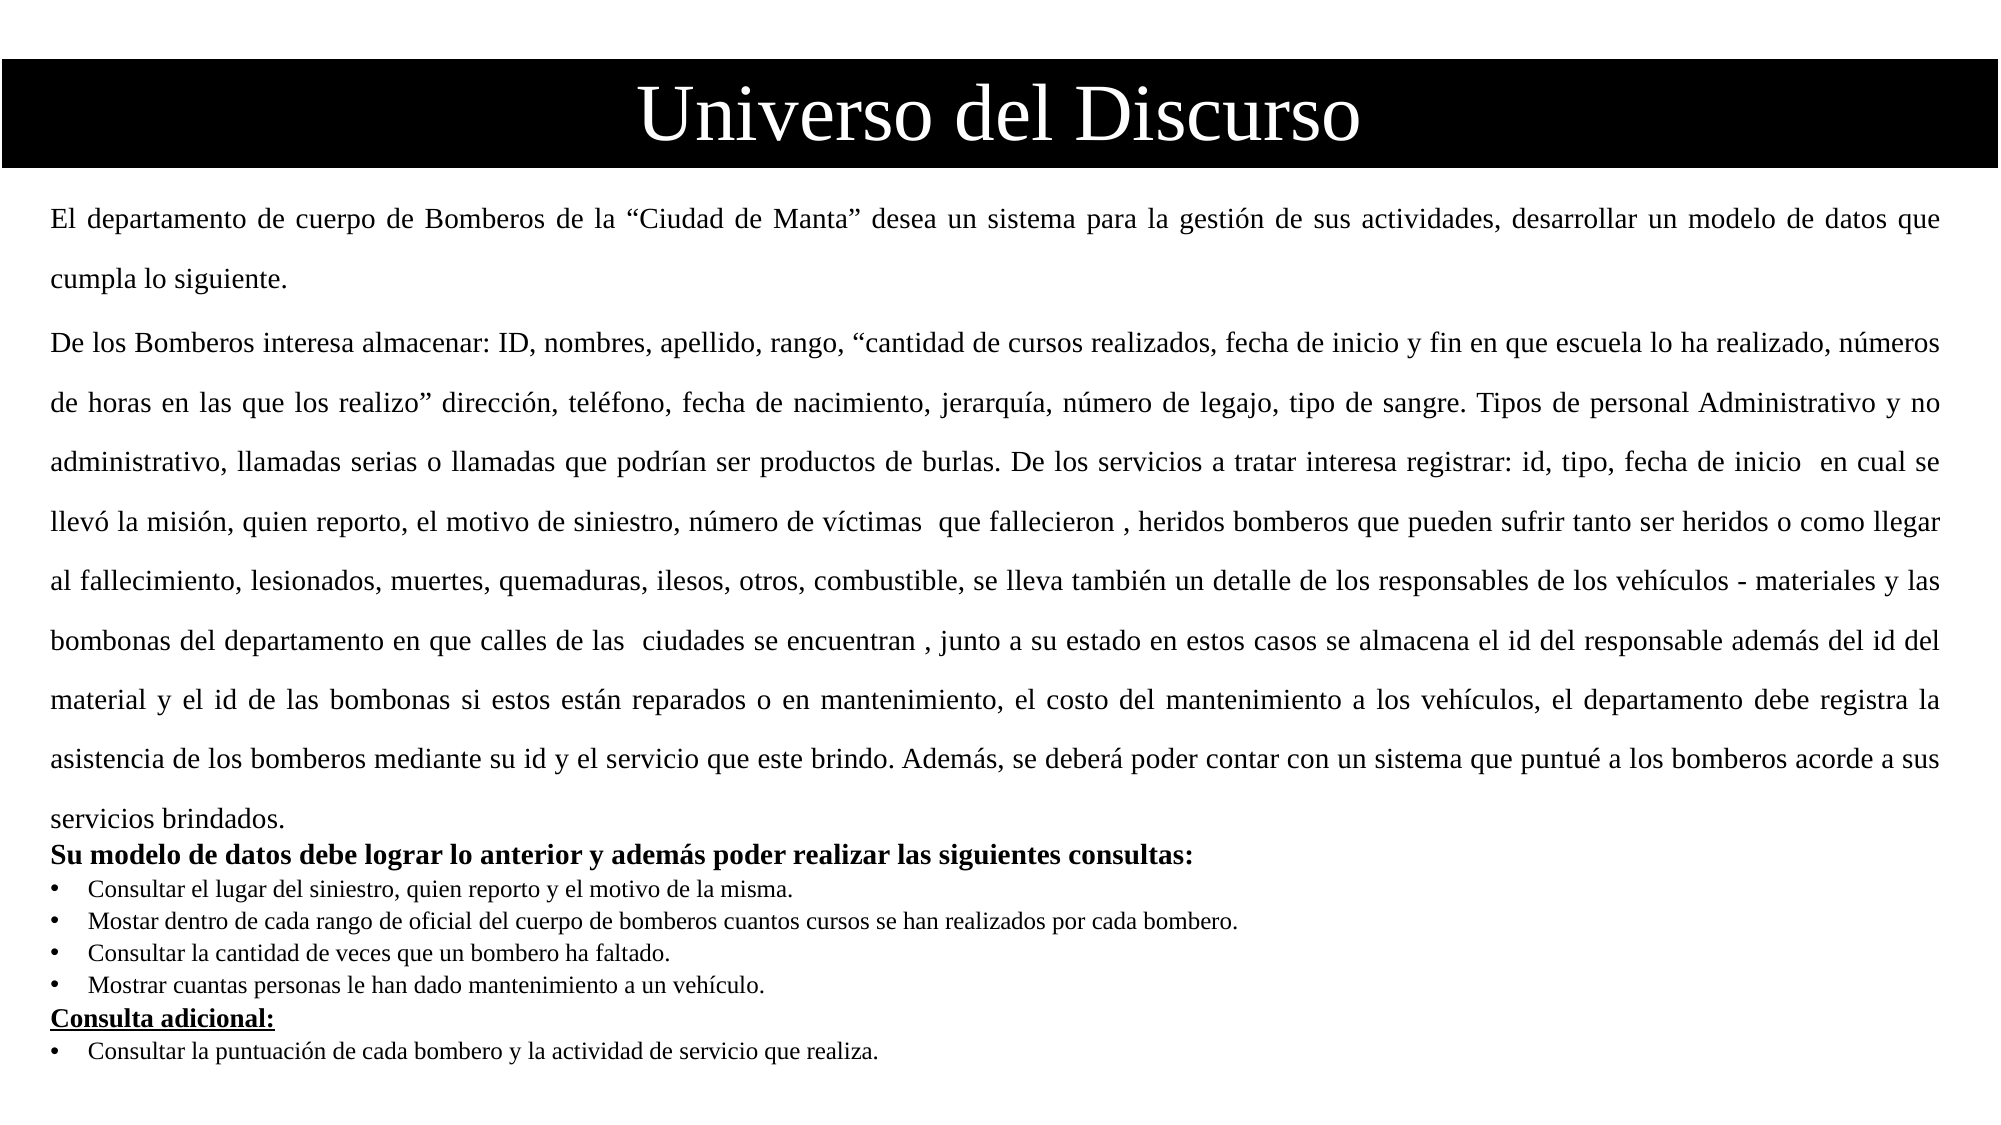

# Universo del Discurso
El departamento de cuerpo de Bomberos de la “Ciudad de Manta” desea un sistema para la gestión de sus actividades, desarrollar un modelo de datos que cumpla lo siguiente.
De los Bomberos interesa almacenar: ID, nombres, apellido, rango, “cantidad de cursos realizados, fecha de inicio y fin en que escuela lo ha realizado, números de horas en las que los realizo” dirección, teléfono, fecha de nacimiento, jerarquía, número de legajo, tipo de sangre. Tipos de personal Administrativo y no administrativo, llamadas serias o llamadas que podrían ser productos de burlas. De los servicios a tratar interesa registrar: id, tipo, fecha de inicio  en cual se llevó la misión, quien reporto, el motivo de siniestro, número de víctimas  que fallecieron , heridos bomberos que pueden sufrir tanto ser heridos o como llegar al fallecimiento, lesionados, muertes, quemaduras, ilesos, otros, combustible, se lleva también un detalle de los responsables de los vehículos - materiales y las bombonas del departamento en que calles de las  ciudades se encuentran , junto a su estado en estos casos se almacena el id del responsable además del id del material y el id de las bombonas si estos están reparados o en mantenimiento, el costo del mantenimiento a los vehículos, el departamento debe registra la asistencia de los bomberos mediante su id y el servicio que este brindo. Además, se deberá poder contar con un sistema que puntué a los bomberos acorde a sus servicios brindados.
Su modelo de datos debe lograr lo anterior y además poder realizar las siguientes consultas:
Consultar el lugar del siniestro, quien reporto y el motivo de la misma.
Mostar dentro de cada rango de oficial del cuerpo de bomberos cuantos cursos se han realizados por cada bombero.
Consultar la cantidad de veces que un bombero ha faltado.
Mostrar cuantas personas le han dado mantenimiento a un vehículo.
Consulta adicional:
Consultar la puntuación de cada bombero y la actividad de servicio que realiza.